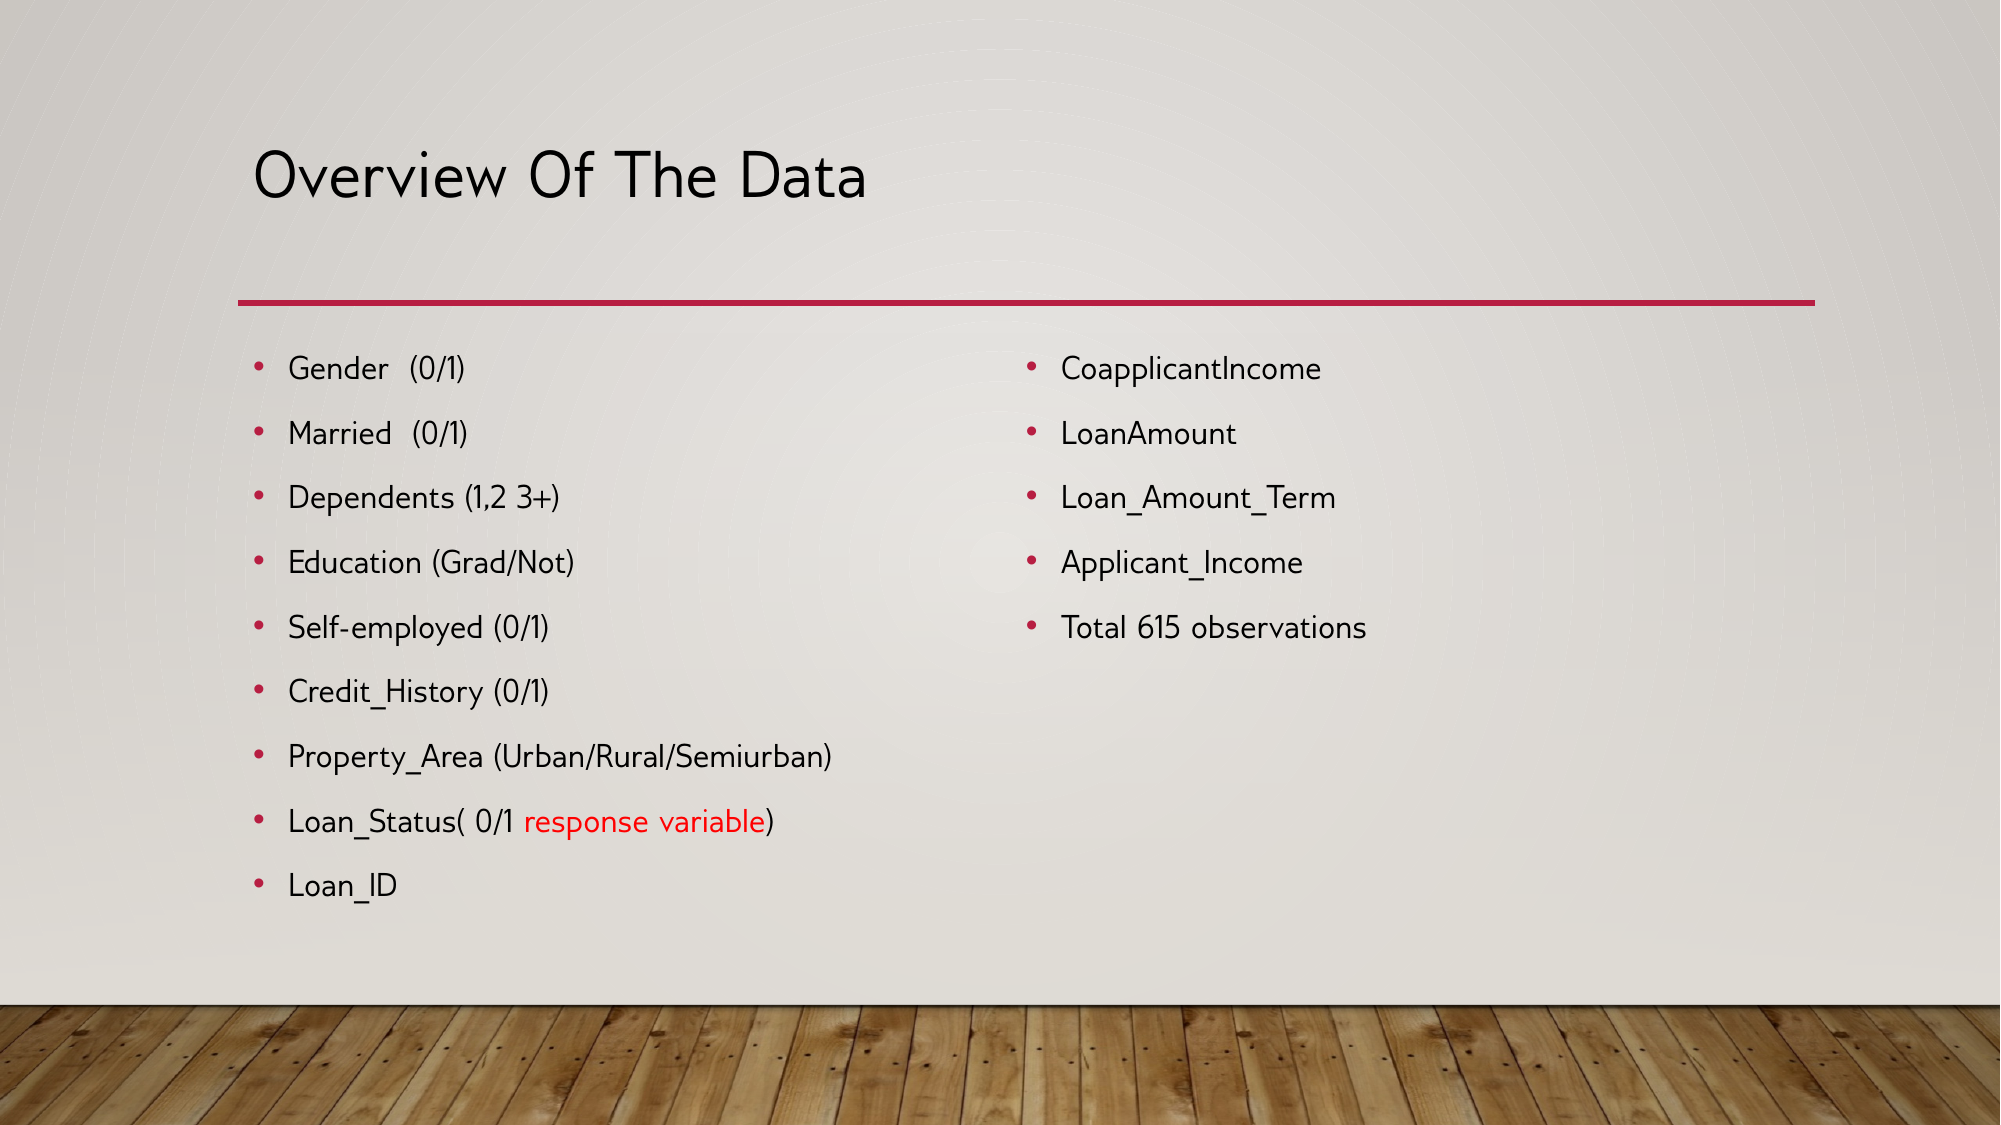

# Overview Of The Data
Gender  (0/1)
Married  (0/1)
Dependents (1,2 3+)
Education (Grad/Not)
Self-employed (0/1)
Credit_History (0/1)
Property_Area (Urban/Rural/Semiurban)
Loan_Status( 0/1 response variable)
Loan_ID
CoapplicantIncome
LoanAmount
Loan_Amount_Term
Applicant_Income
Total 615 observations